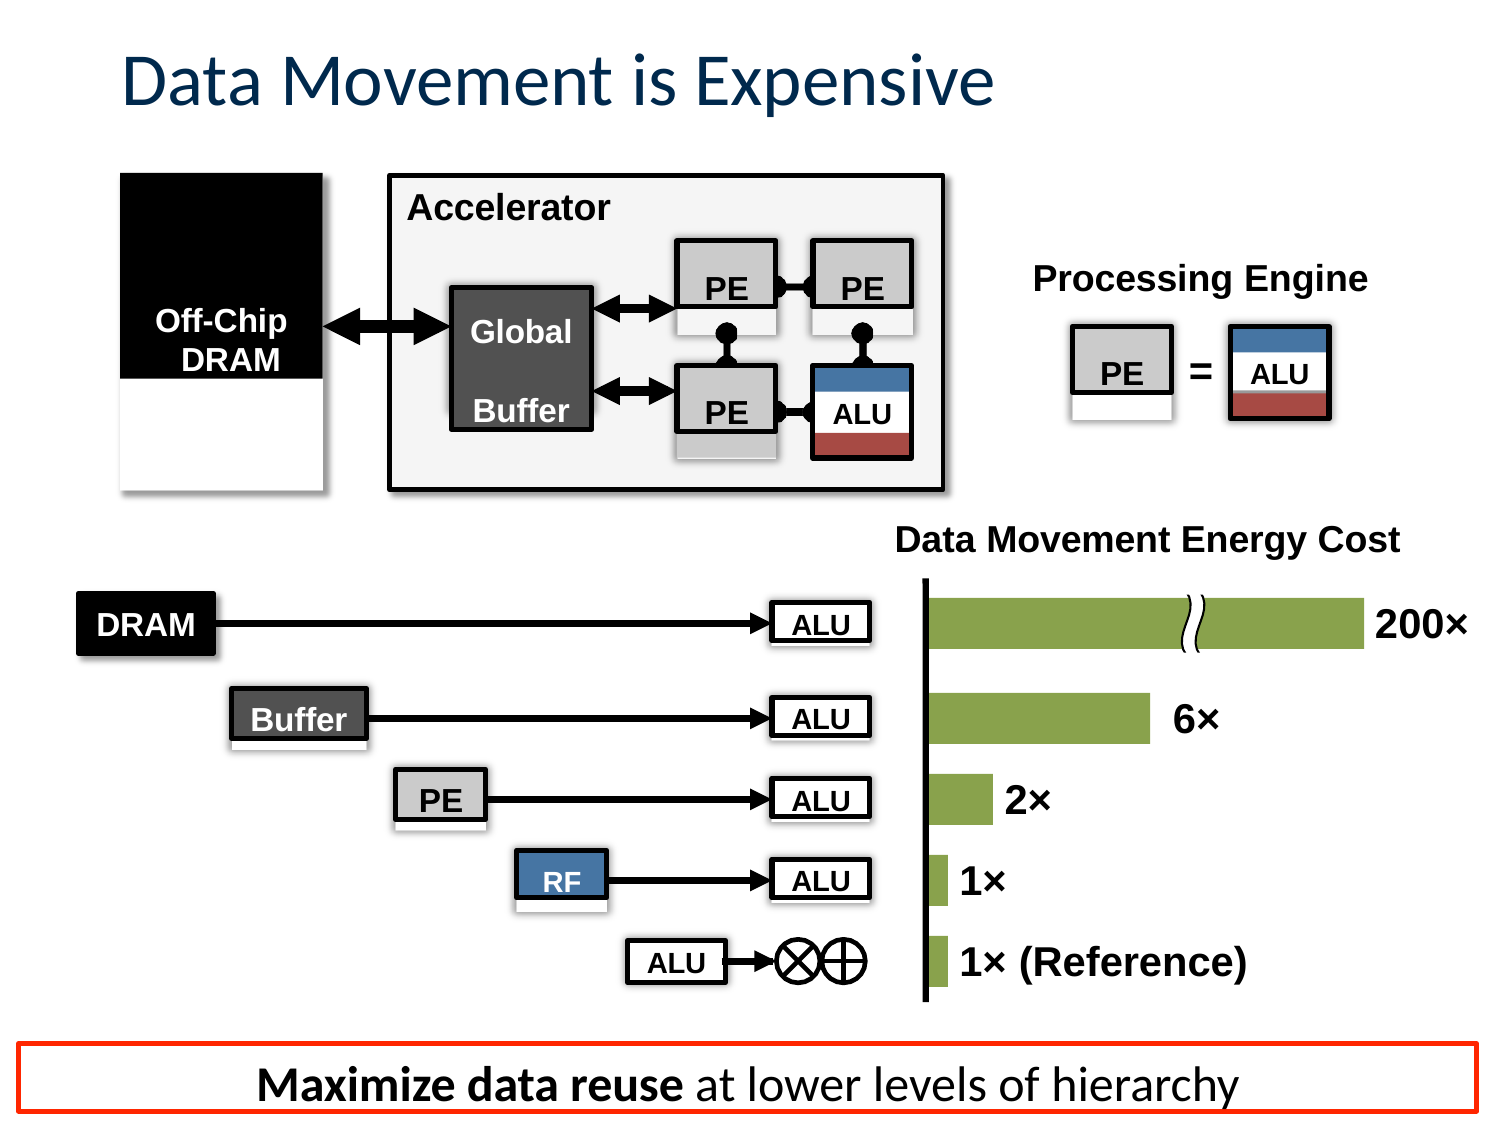

# Data Movement is Expensive
35

Off-Chip  DRAM

Accelerator

PE
PE
Processing Engine

Global  Buffer

PE

=

ALU

PE

ALU

Data Movement Energy Cost

DRAM

200×

ALU

Buffer
6×

ALU

PE
2×

ALU

RF
1×

ALU

1× (Reference)

ALU

55

Maximize data reuse at lower levels of hierarchy